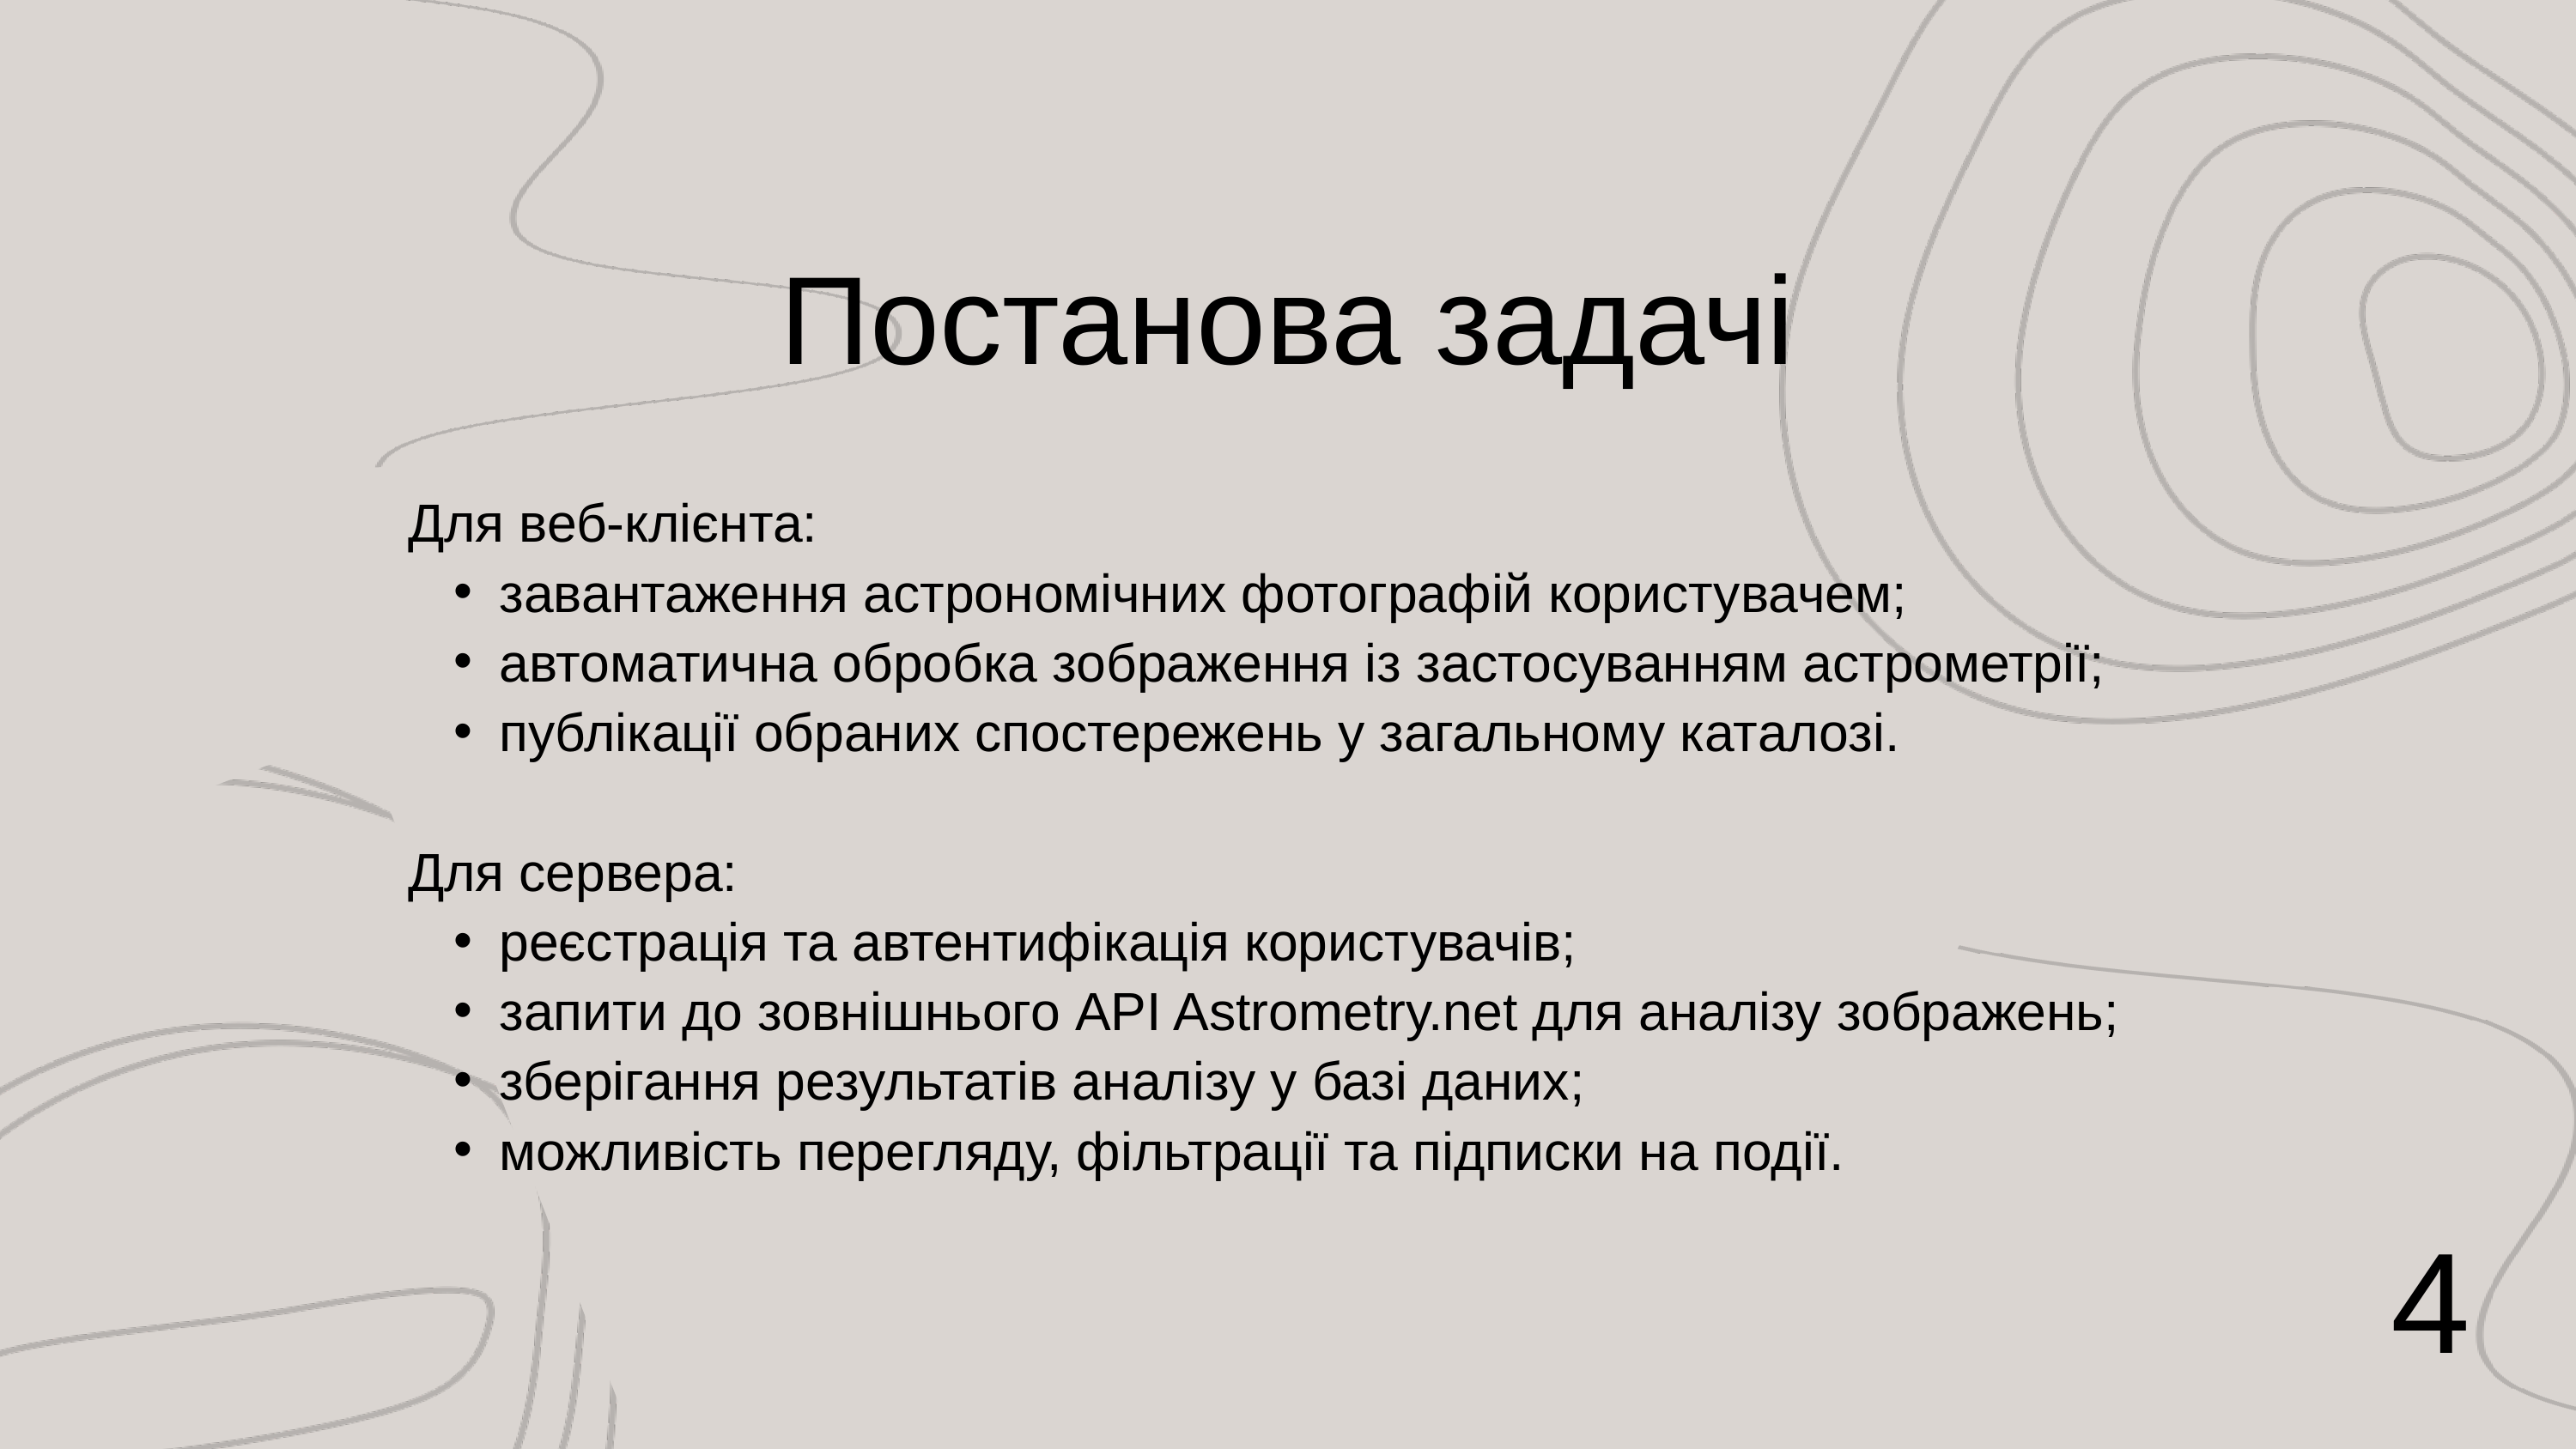

Постанова задачі
Для веб-клієнта:
завантаження астрономічних фотографій користувачем;
автоматична обробка зображення із застосуванням астрометрії;
публікації обраних спостережень у загальному каталозі.

Для сервера:
реєстрація та автентифікація користувачів;
запити до зовнішнього API Astrometry.net для аналізу зображень;
зберігання результатів аналізу у базі даних;
можливість перегляду, фільтрації та підписки на події.

4